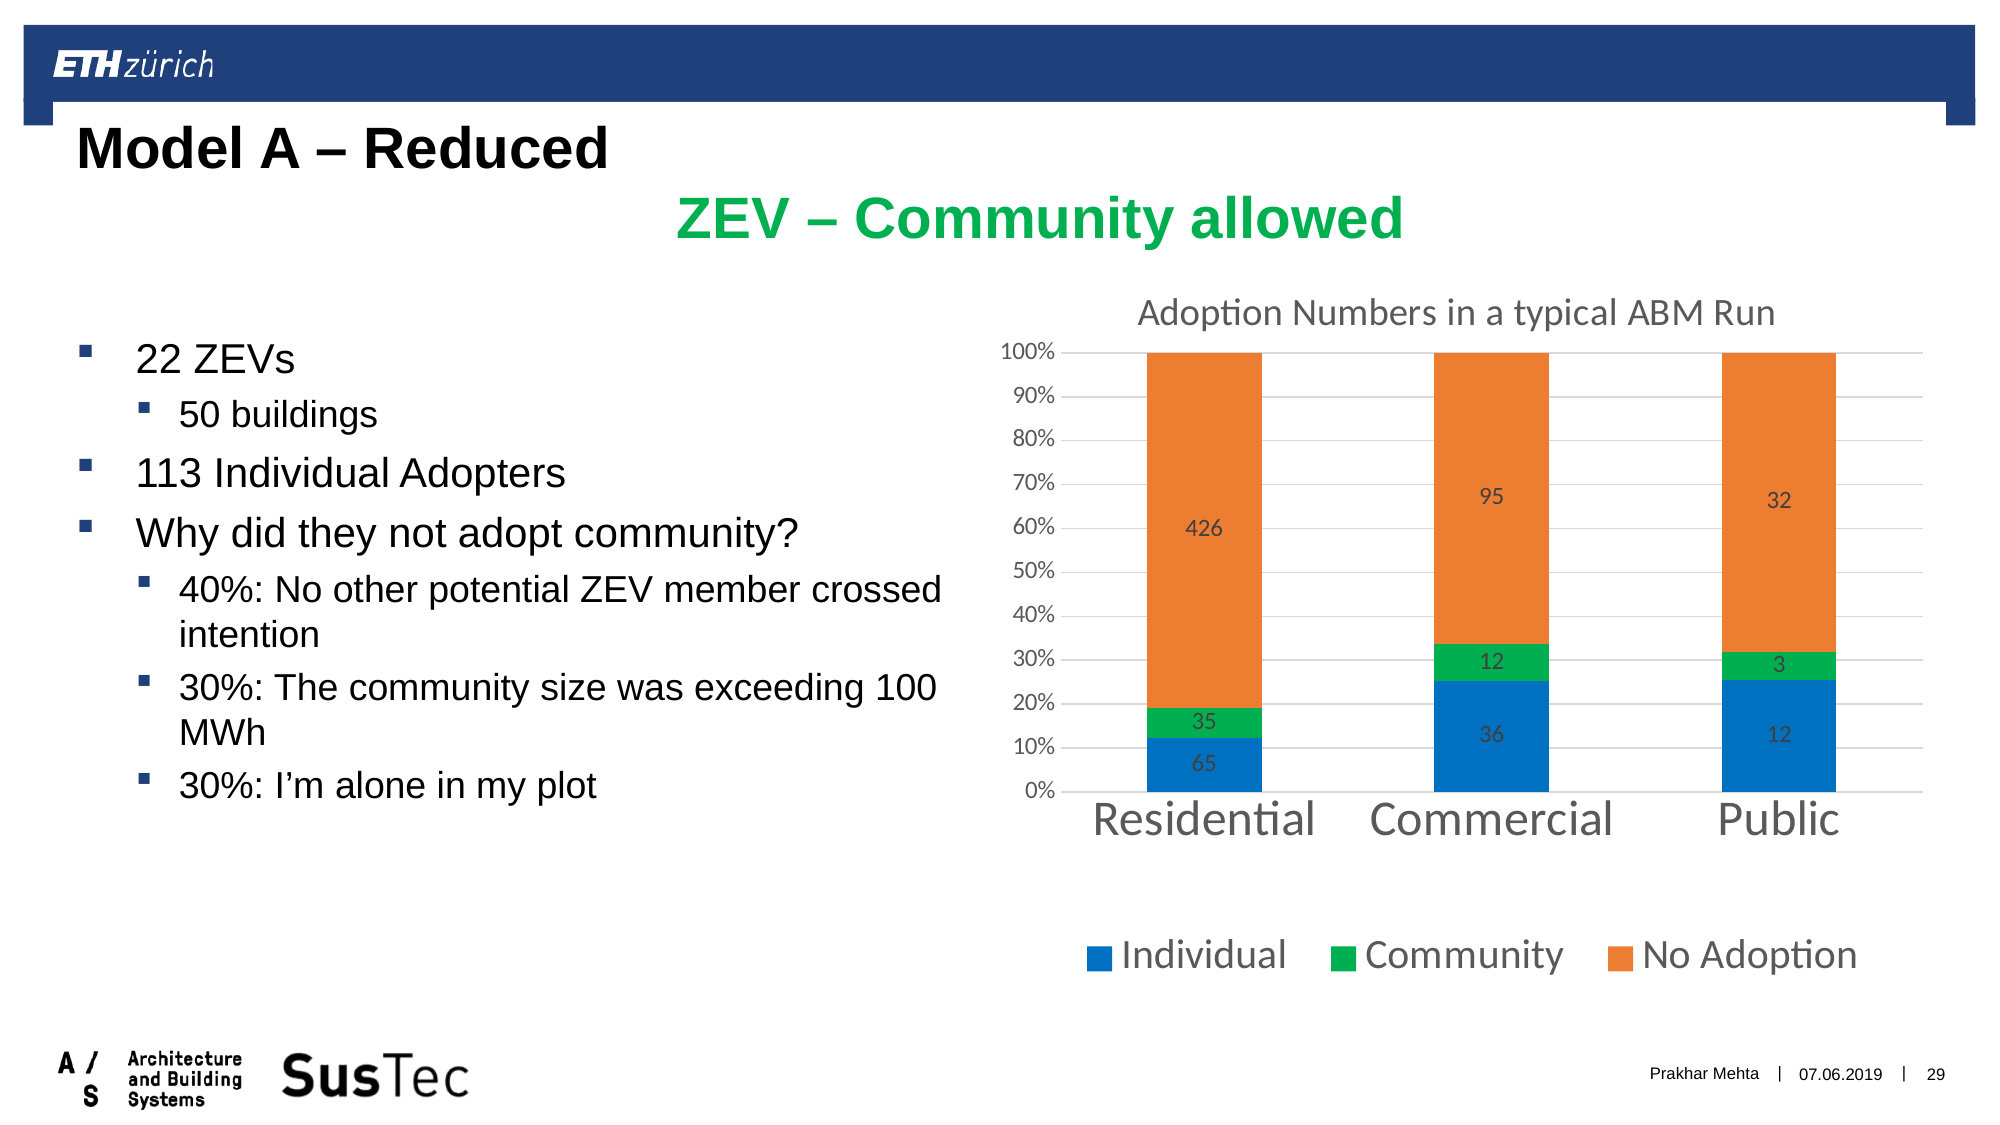

# Model A – Reduced ZEV – Community allowed

### Chart: Adoption Numbers in a typical ABM Run

| Category | Individual | Community | No Adoption |
|---|---|---|---|
| Residential | 65.0 | 35.0 | 426.0 |
| Commercial | 36.0 | 12.0 | 95.0 |
| Public | 12.0 | 3.0 | 32.0 |
22 ZEVs
50 buildings
113 Individual Adopters
Why did they not adopt community?
40%: No other potential ZEV member crossed intention
30%: The community size was exceeding 100 MWh
30%: I’m alone in my plot
Prakhar Mehta
07.06.2019
29